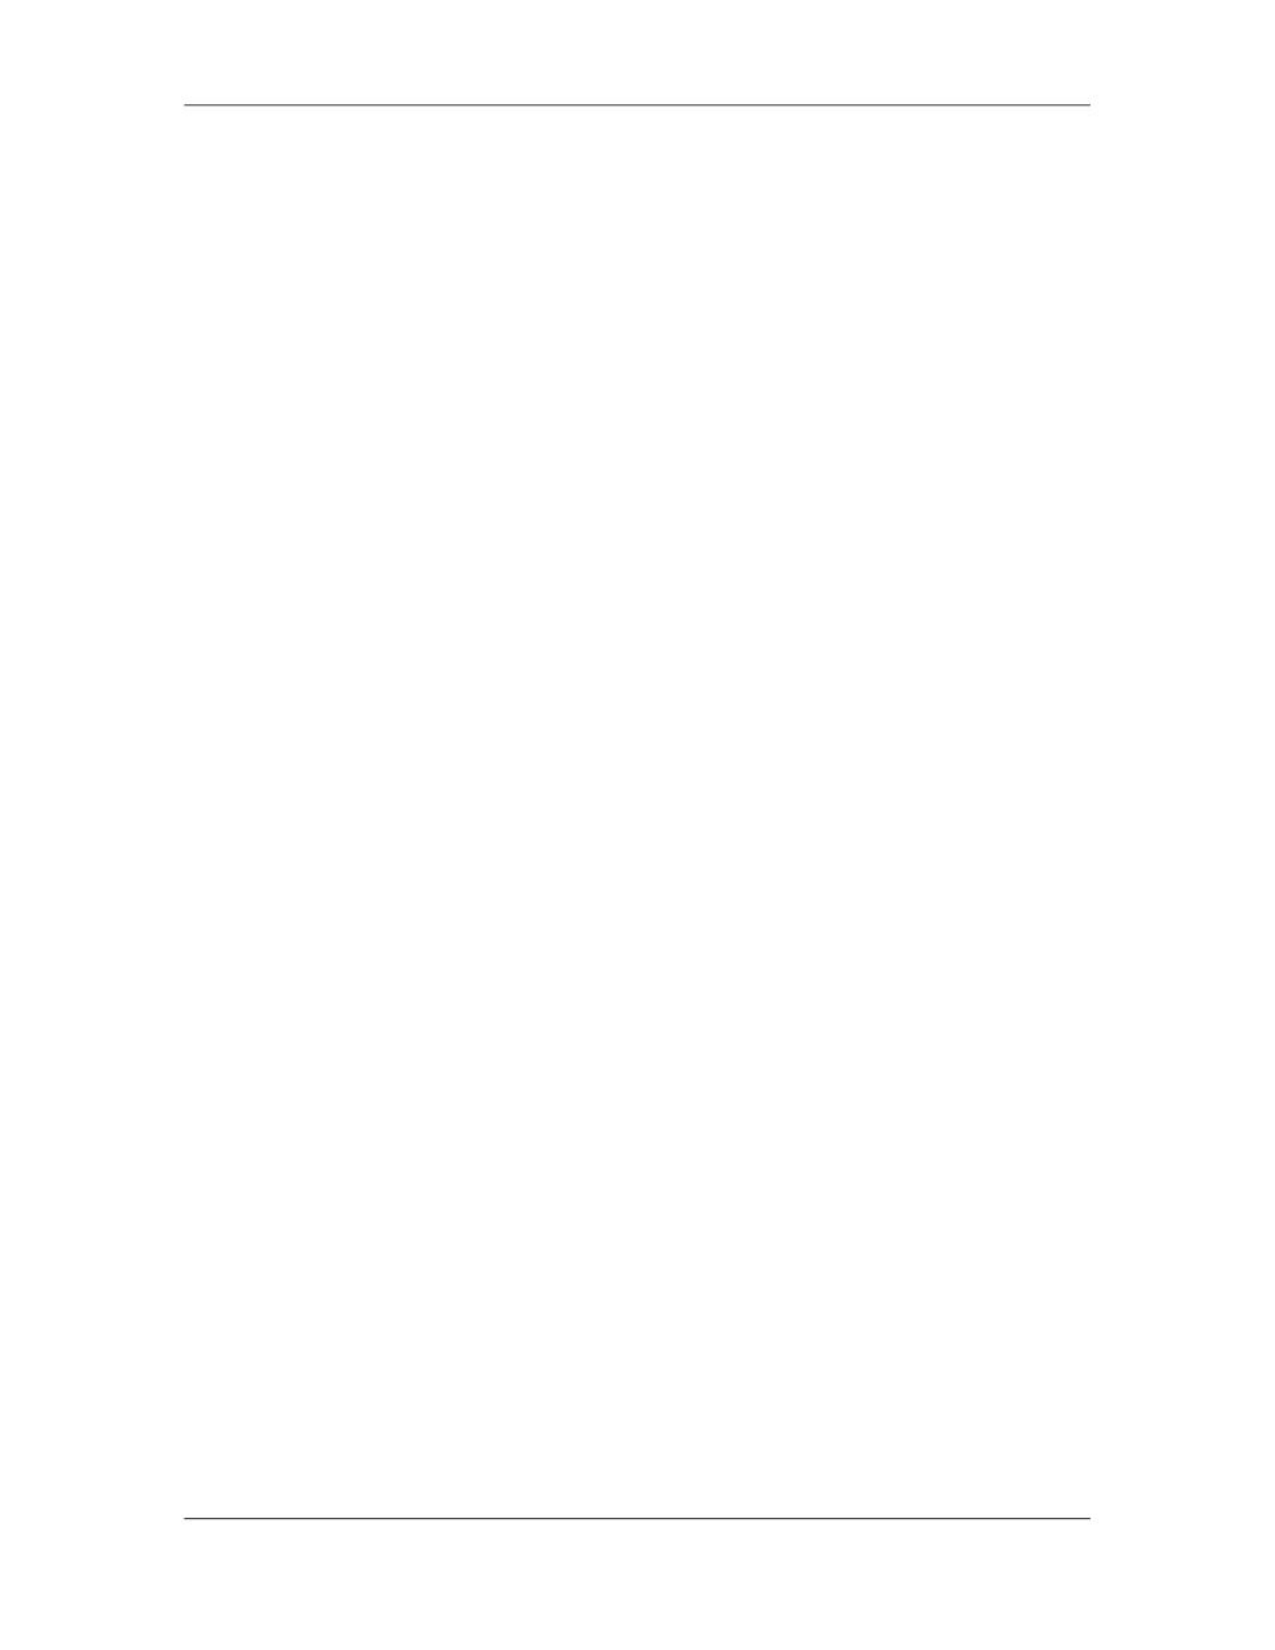

Software Project Management (CS615)

																																																																																																																																																																																																					Figure 1: Quality Assurance

																																																																																																																																																																																																																														LECTURE # 20

																																																																																																																																																																																																																																									3. Processes

																																																																											3.1 															Software Process

																																																																																																									When you build a product or system, it's important to go through a series of

																																																																																																									predictable steps – a road map that helps you create a timely, high-quality result,
																																																																																																									The road map that you follow is called a 'software process' .

																																																																																																									Software engineers and their managers adapt the process to their needs and then

																																																																																																									follow it. In addition, the people who have ties defined by the process requested
																																																																																																									the software play a role in the software process.

																																																																																																									It provides stability, control, and organization to an activity that can, if left

																																																																																																									uncontrolled, become quite chaotic.

																																																																																																									At a detailed level, the process that you adopt depends on the software you're
																																																																																																									building. One process might be appropriate for creating software for an aircraft

																																																																																																									avionics system, while an entirely different process would be indicated for the
																																																																																																									creation of a web site.

																																																																																																									From the point of view of a software engineer, the work products are the

																																																																																																									programs, documents and data produces as a consequence of the software
																																																																																																									engineering activities defined by the process.

																																																																																																									A number of software process assessment mechanisms enable organizations to

																																																																																																									determine the “maturity” of a software process. However, the quality, timeliness
																																																																																																									and long-term viability of the product you build are the best indicators of the

																																																																																																									efficacy of the process that you use.

																																																																																																									A 		common process framework				is established by defining a small number of
																																																																																																									framework activities that are applicable to all software projects, regardless of their

																																																																																																									size or complexity. A number of 				task 				sets-each a collection of software
																																																																																																									engineering work tasks, project milestones, work products, and quality assurance

																																																																																																									points enable the framework activities to be adapted to the characteristics of the
																																																																																																									software project and the requirements of the project team. Finally, umbrella

																																																																																																									activities-such as software quality assurance, software configuration management,
																																																																																																									and measurement - overlay the process model. Umbrella activities are

																																																																																																									independent of anyone framework activity and occur through- out the process.

																																																																																						                                                                                                                                 128

																																																																																																																																																																																						© Copyright Virtual University of Pakistan